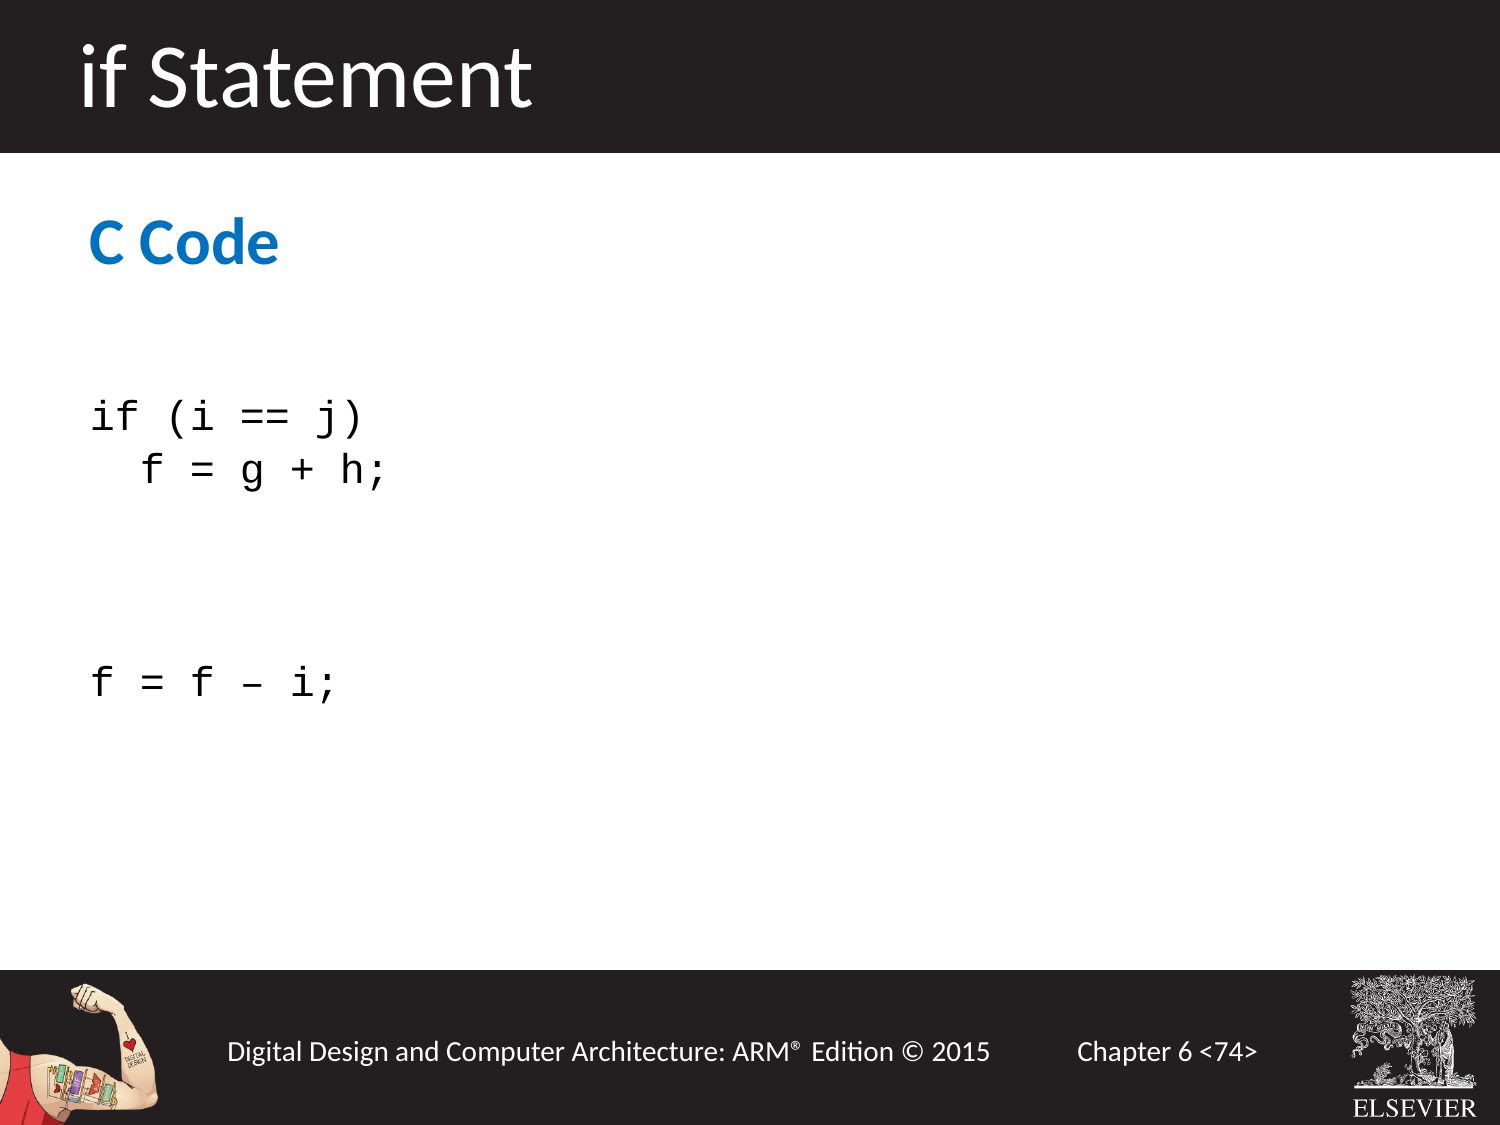

if Statement

C Code

if (i == j)
  f = g + h;

f = f – i;